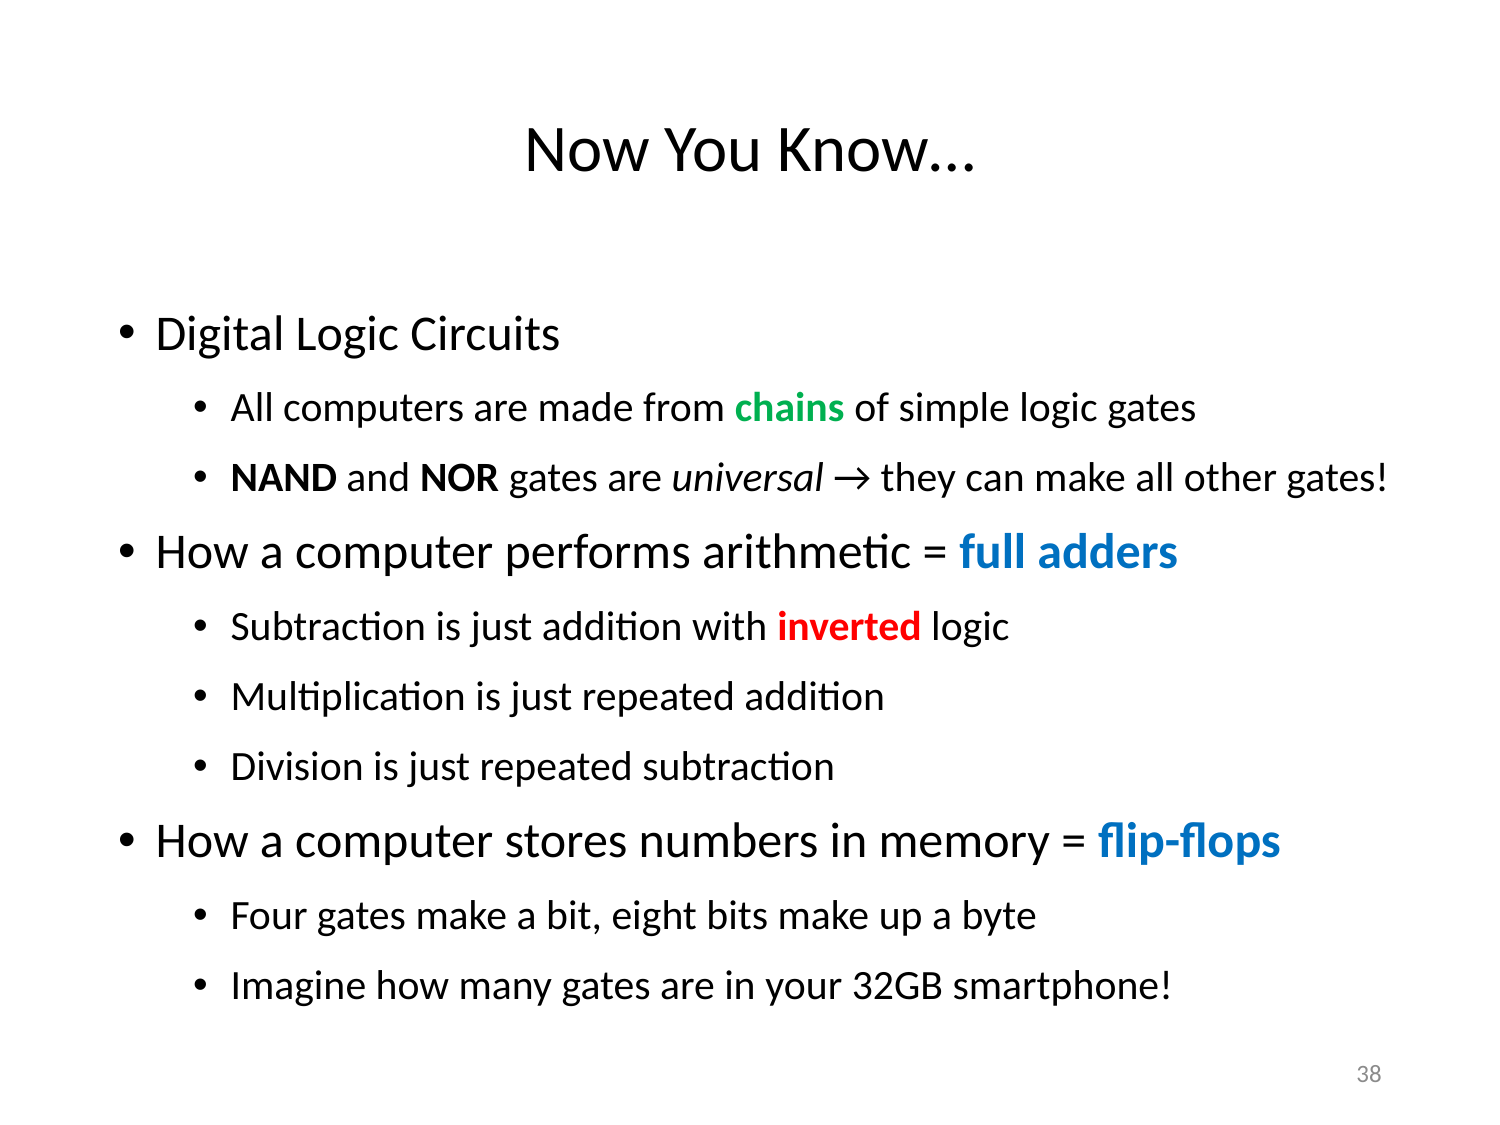

# Now You Know…
Digital Logic Circuits
All computers are made from chains of simple logic gates
NAND and NOR gates are universal → they can make all other gates!
How a computer performs arithmetic = full adders
Subtraction is just addition with inverted logic
Multiplication is just repeated addition
Division is just repeated subtraction
How a computer stores numbers in memory = flip-flops
Four gates make a bit, eight bits make up a byte
Imagine how many gates are in your 32GB smartphone!

38